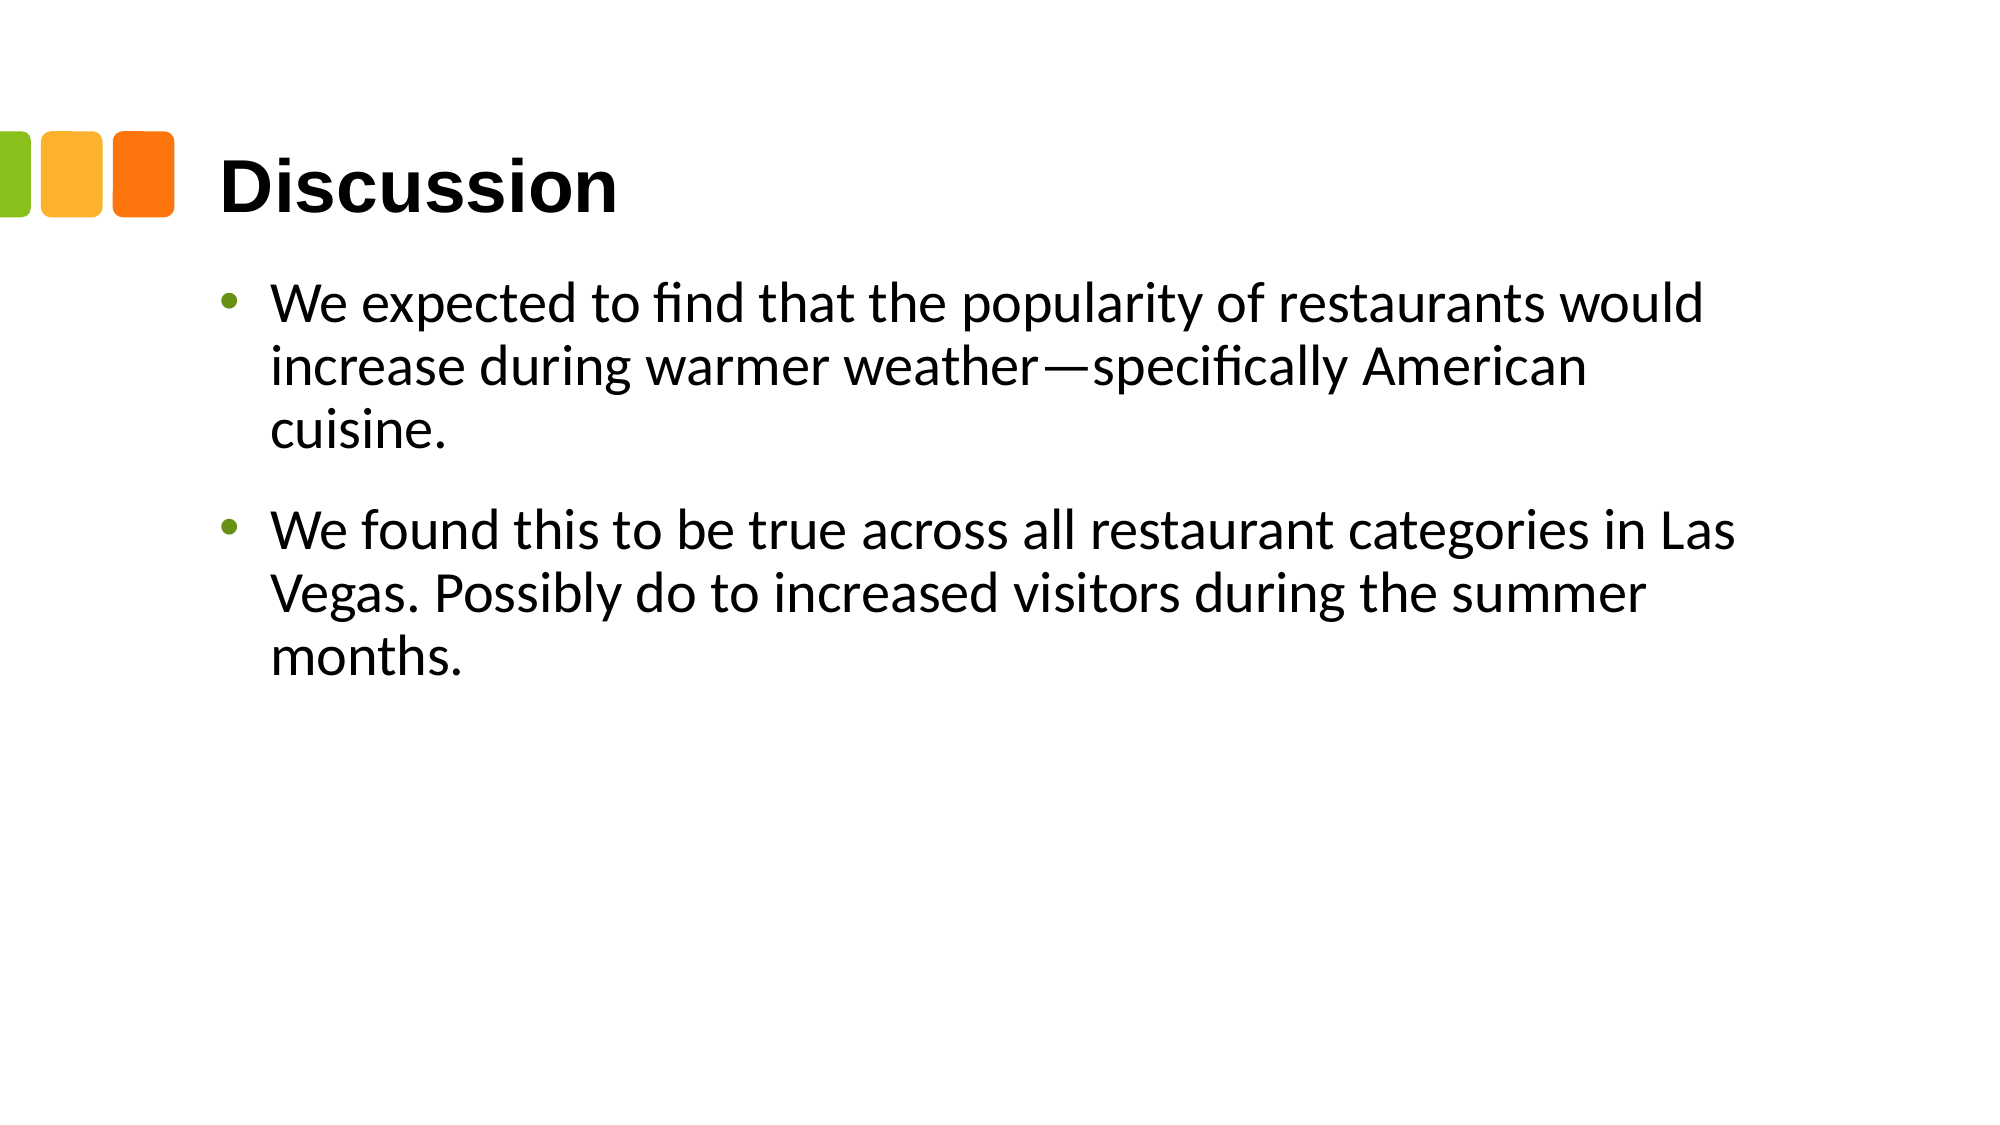

# Discussion
We expected to find that the popularity of restaurants would increase during warmer weather—specifically American cuisine.
We found this to be true across all restaurant categories in Las Vegas. Possibly do to increased visitors during the summer months.